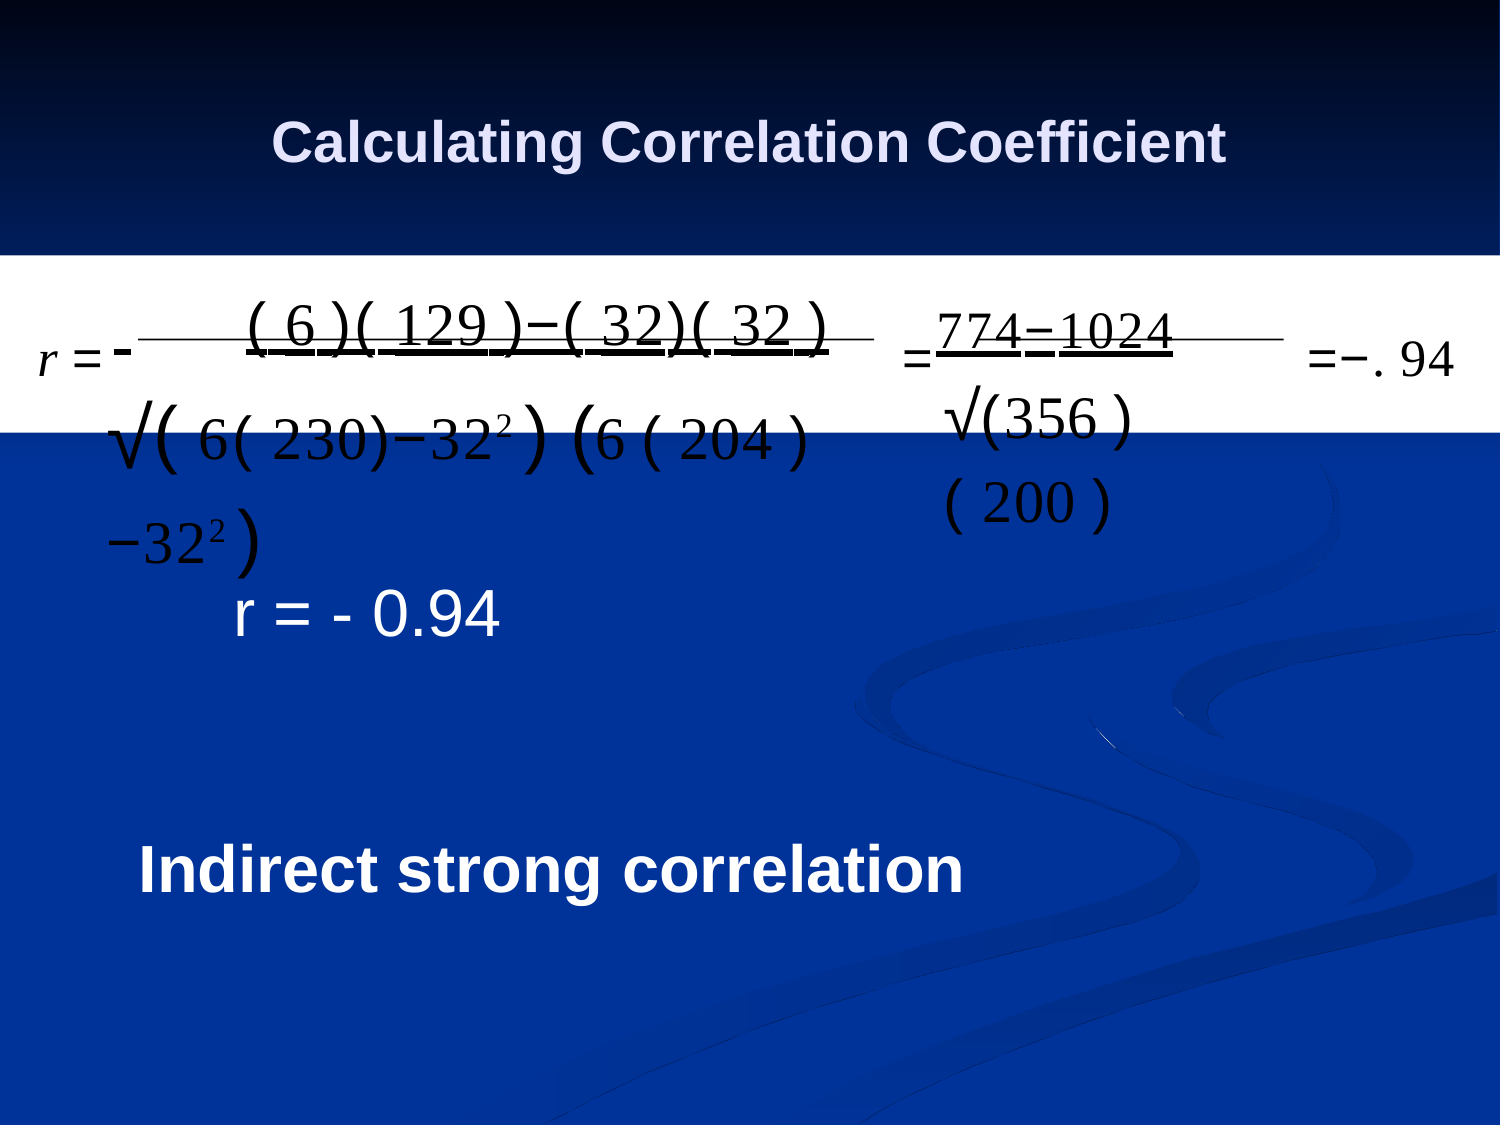

Calculating Correlation Coefficient

r = 	( 6 )( 129 )−( 32)( 32 )	=774−1024	=−. 94

√( 6( 230)−322 ) (6 ( 204 )−322 )
√( 356 )( 200 )

r = - 0.94

Indirect strong correlation